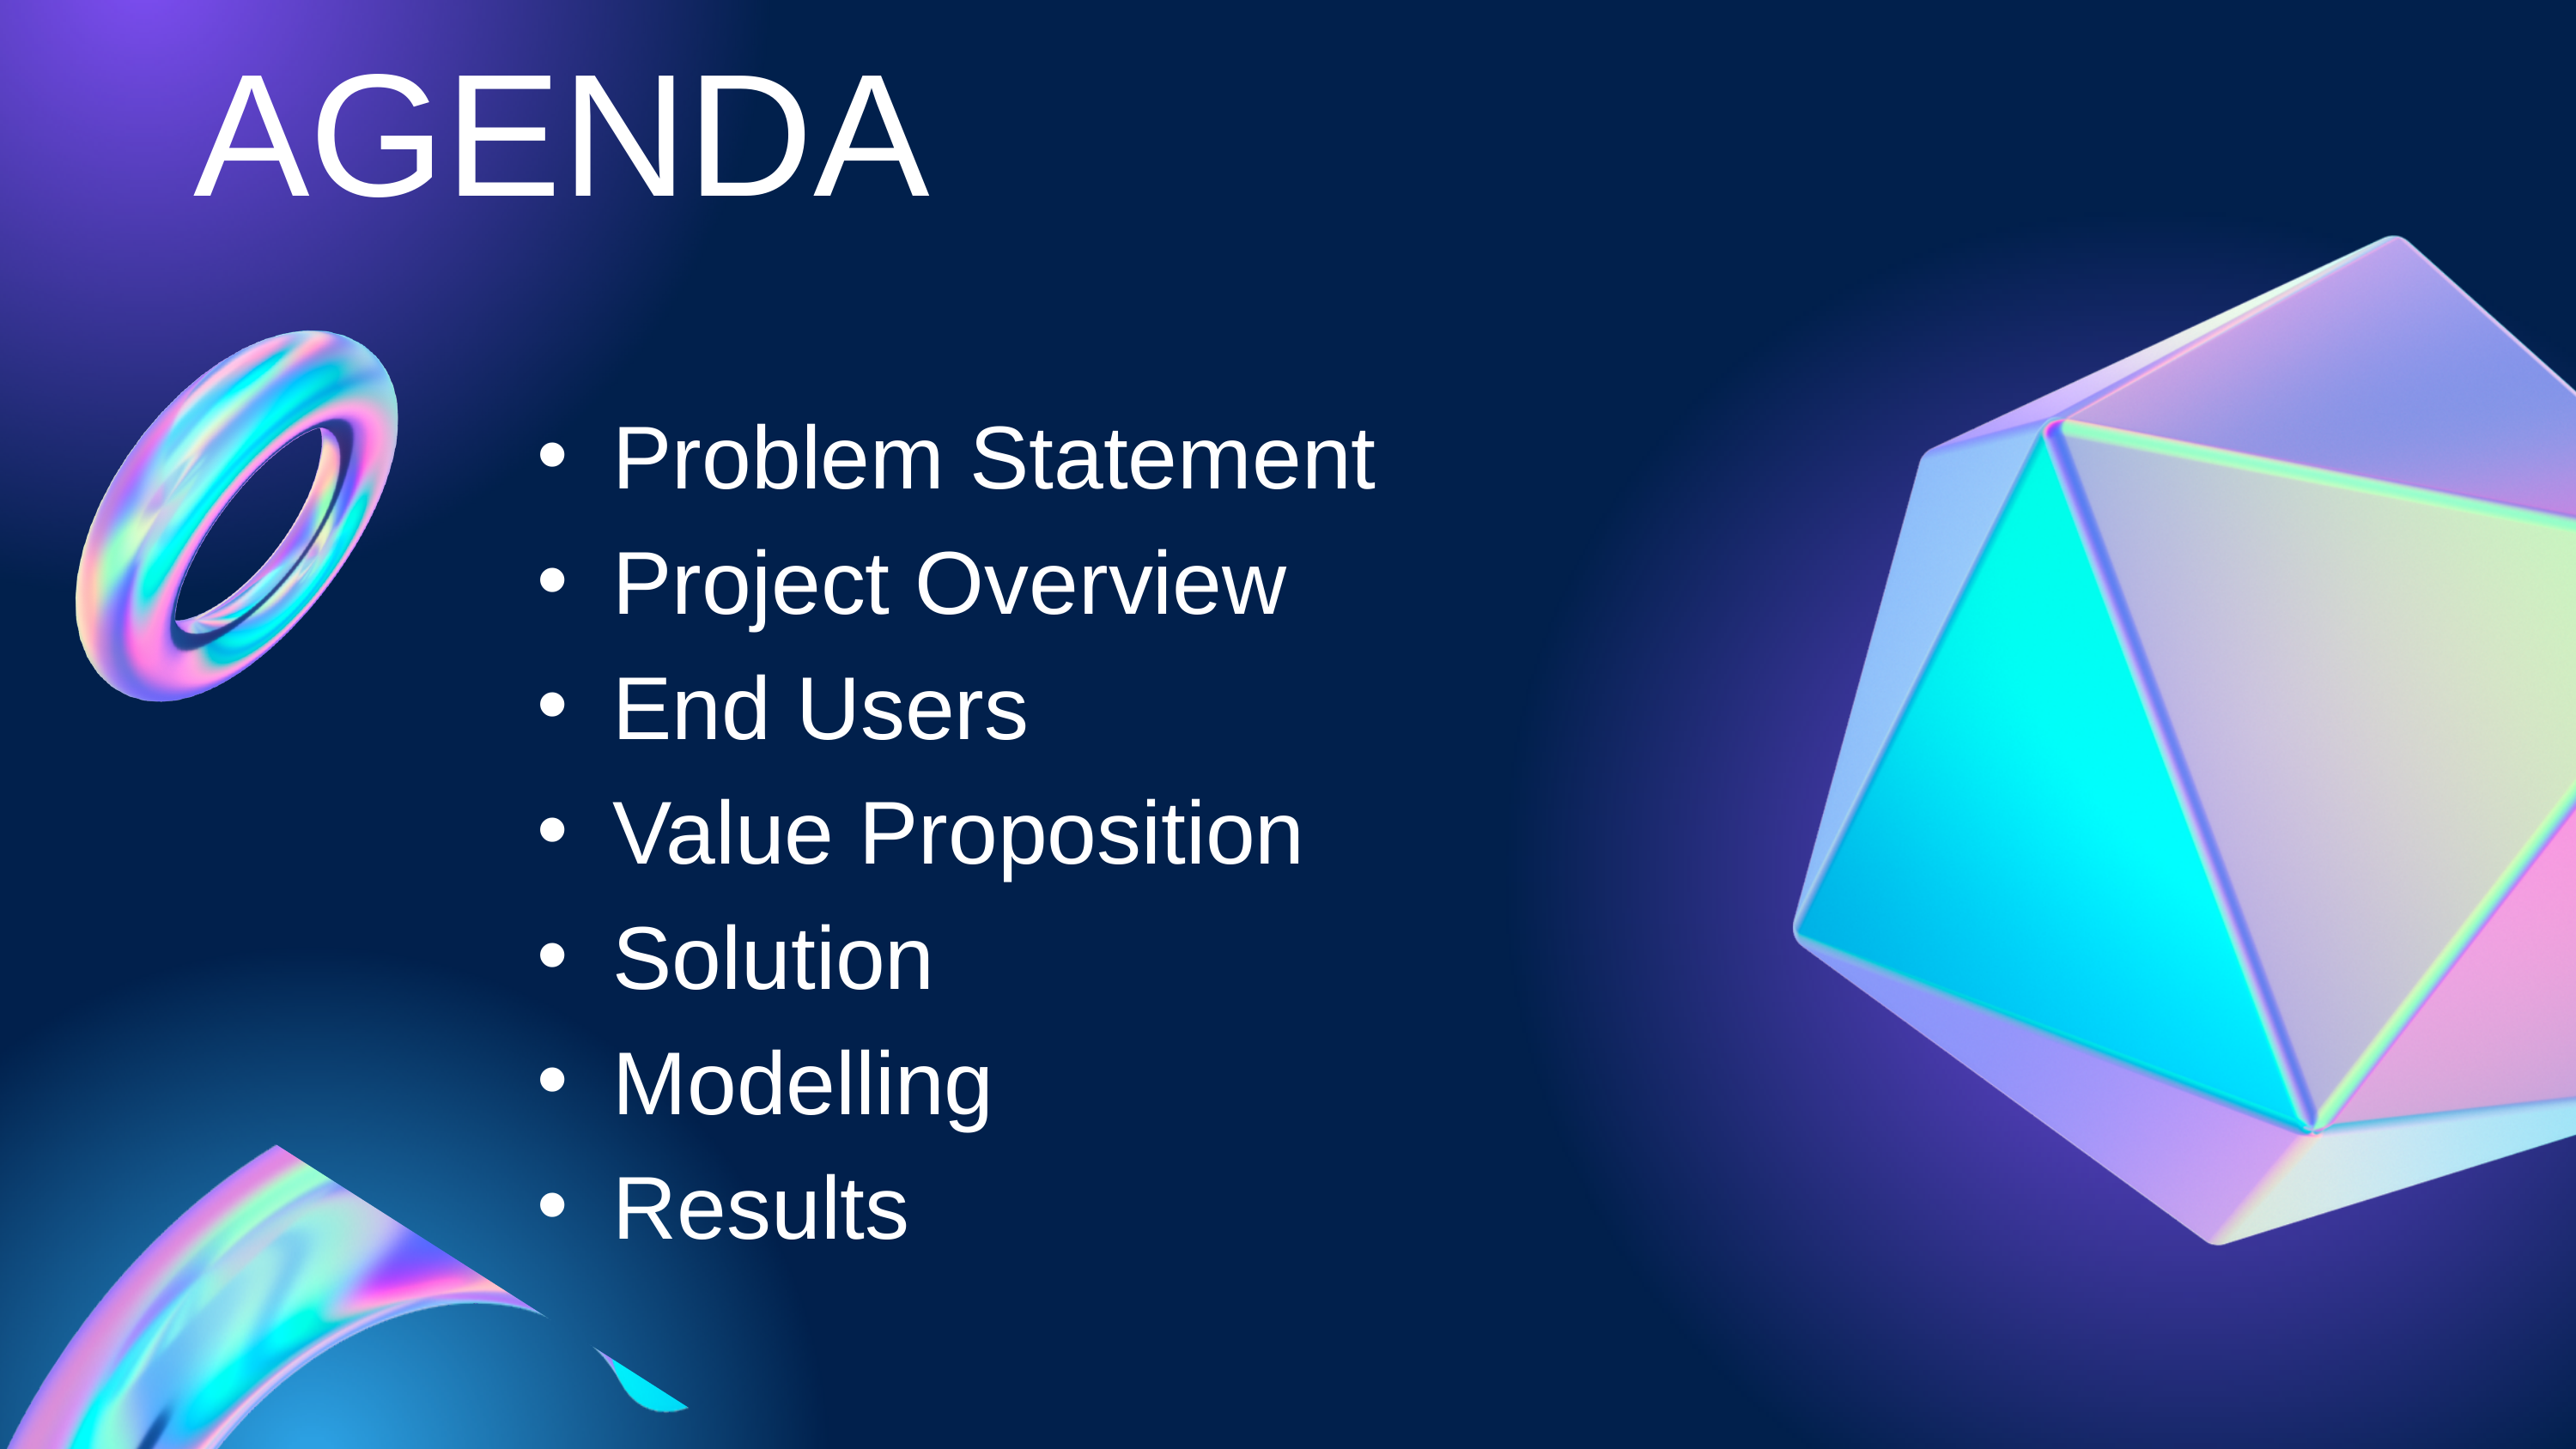

AGENDA

Problem Statement
Project Overview
End Users
Value Proposition
Solution
Modelling
Results